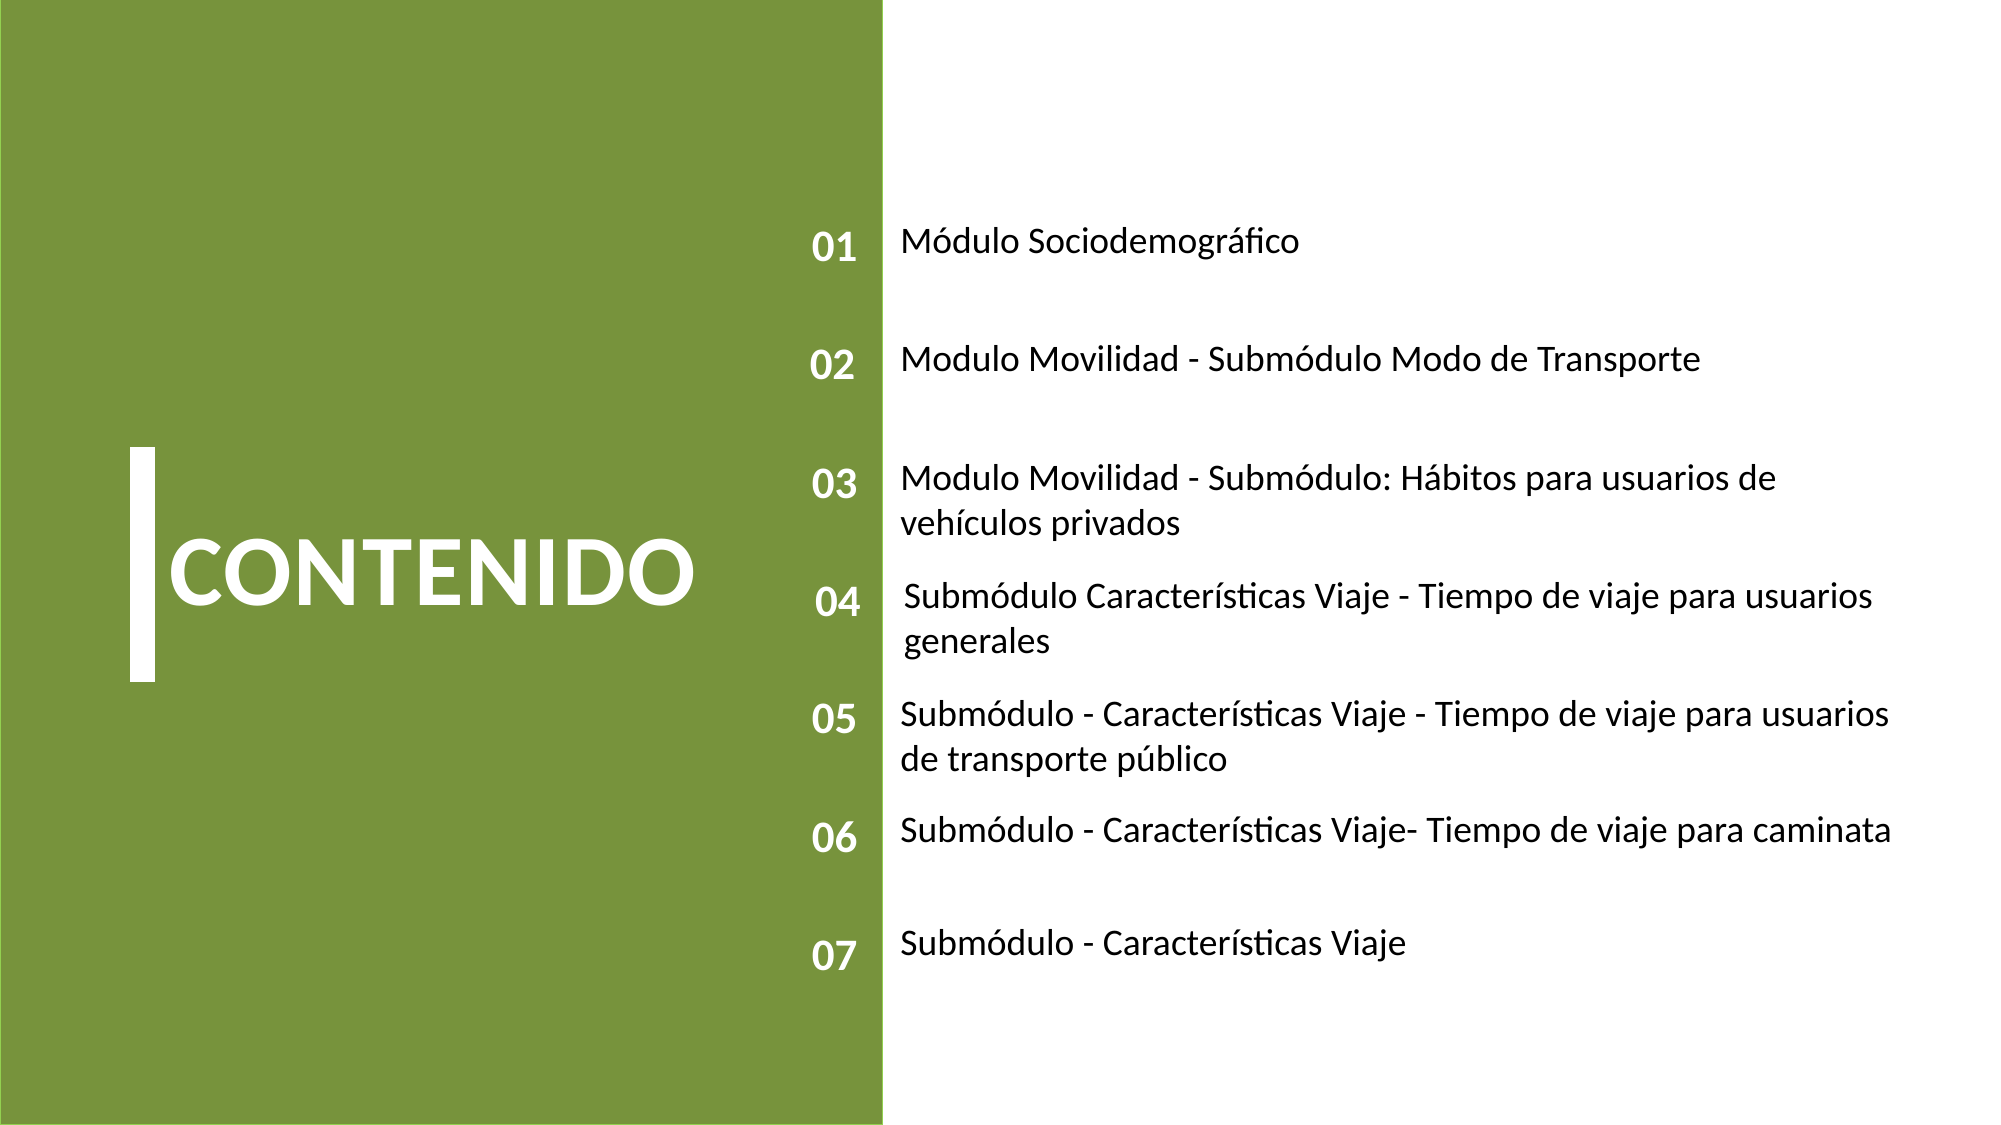

01
Módulo Sociodemográfico
02
Modulo Movilidad - Submódulo Modo de Transporte
Modulo Movilidad - Submódulo: Hábitos para usuarios de vehículos privados
03
Submódulo Características Viaje - Tiempo de viaje para usuarios  generales
04
05
Submódulo - Características Viaje - Tiempo de viaje para usuarios de transporte público
Submódulo - Características Viaje- Tiempo de viaje para caminata
06
Submódulo - Características Viaje
07

CONTENIDO